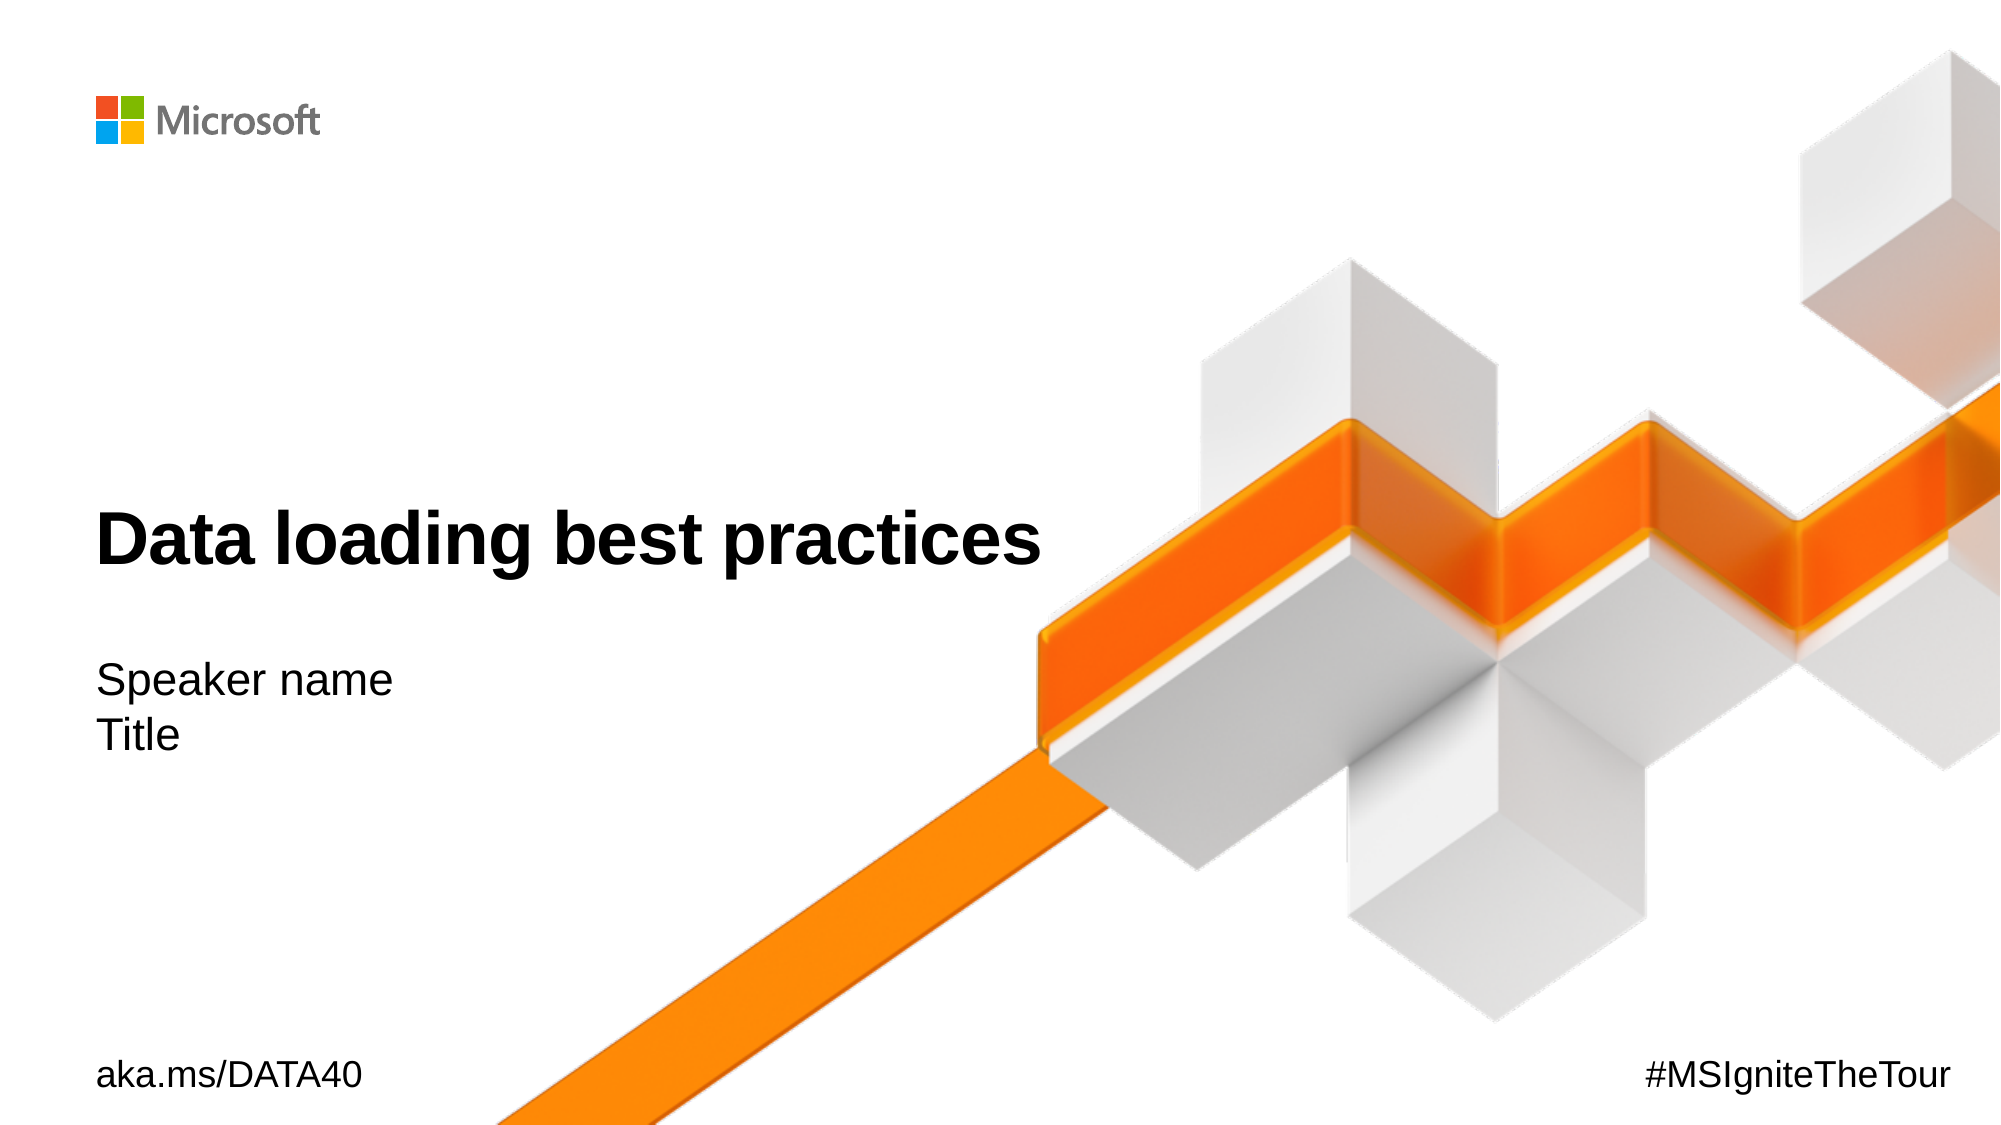

# Data loading best practices
Speaker name
Title